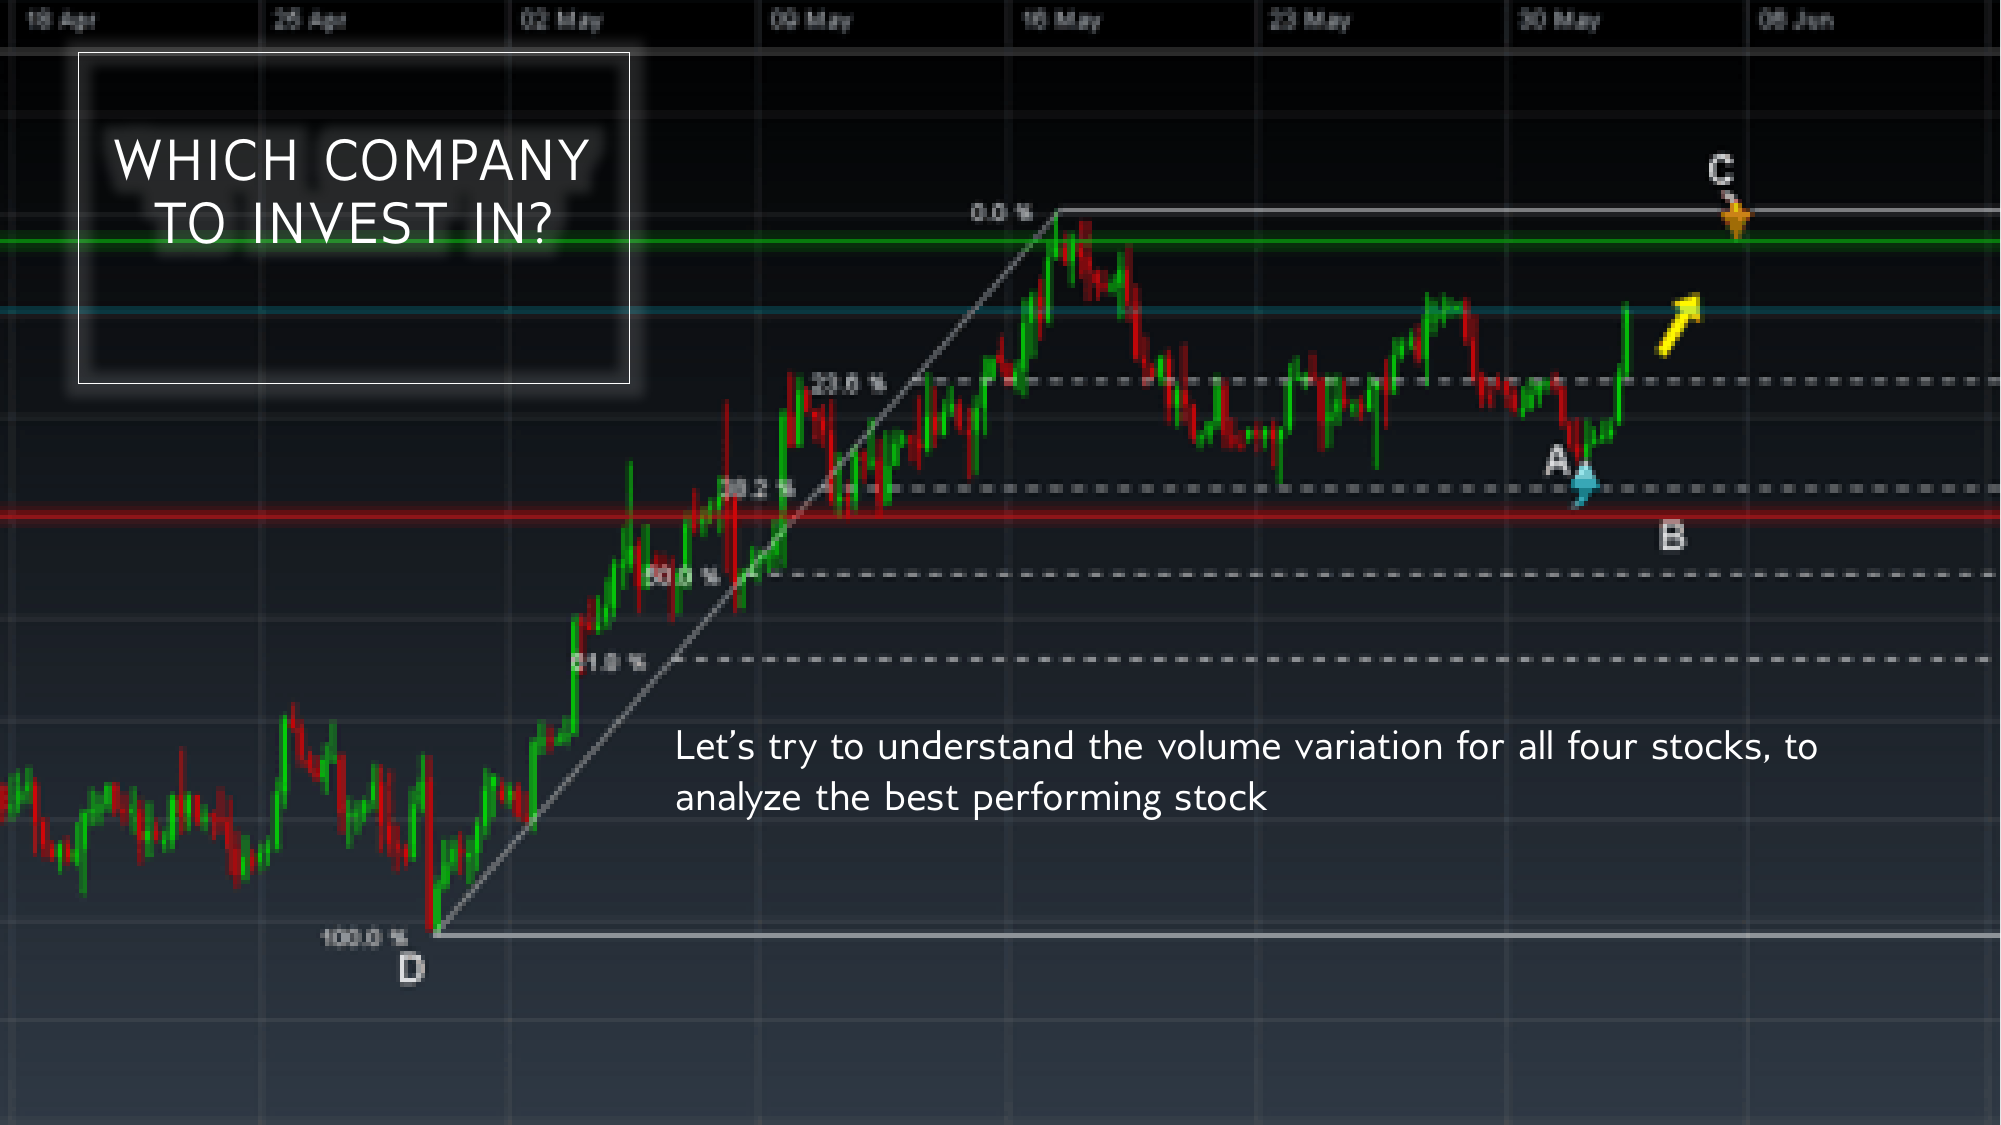

Which company to invest in?

Let’s try to understand the volume variation for all four stocks, to analyze the best performing stock